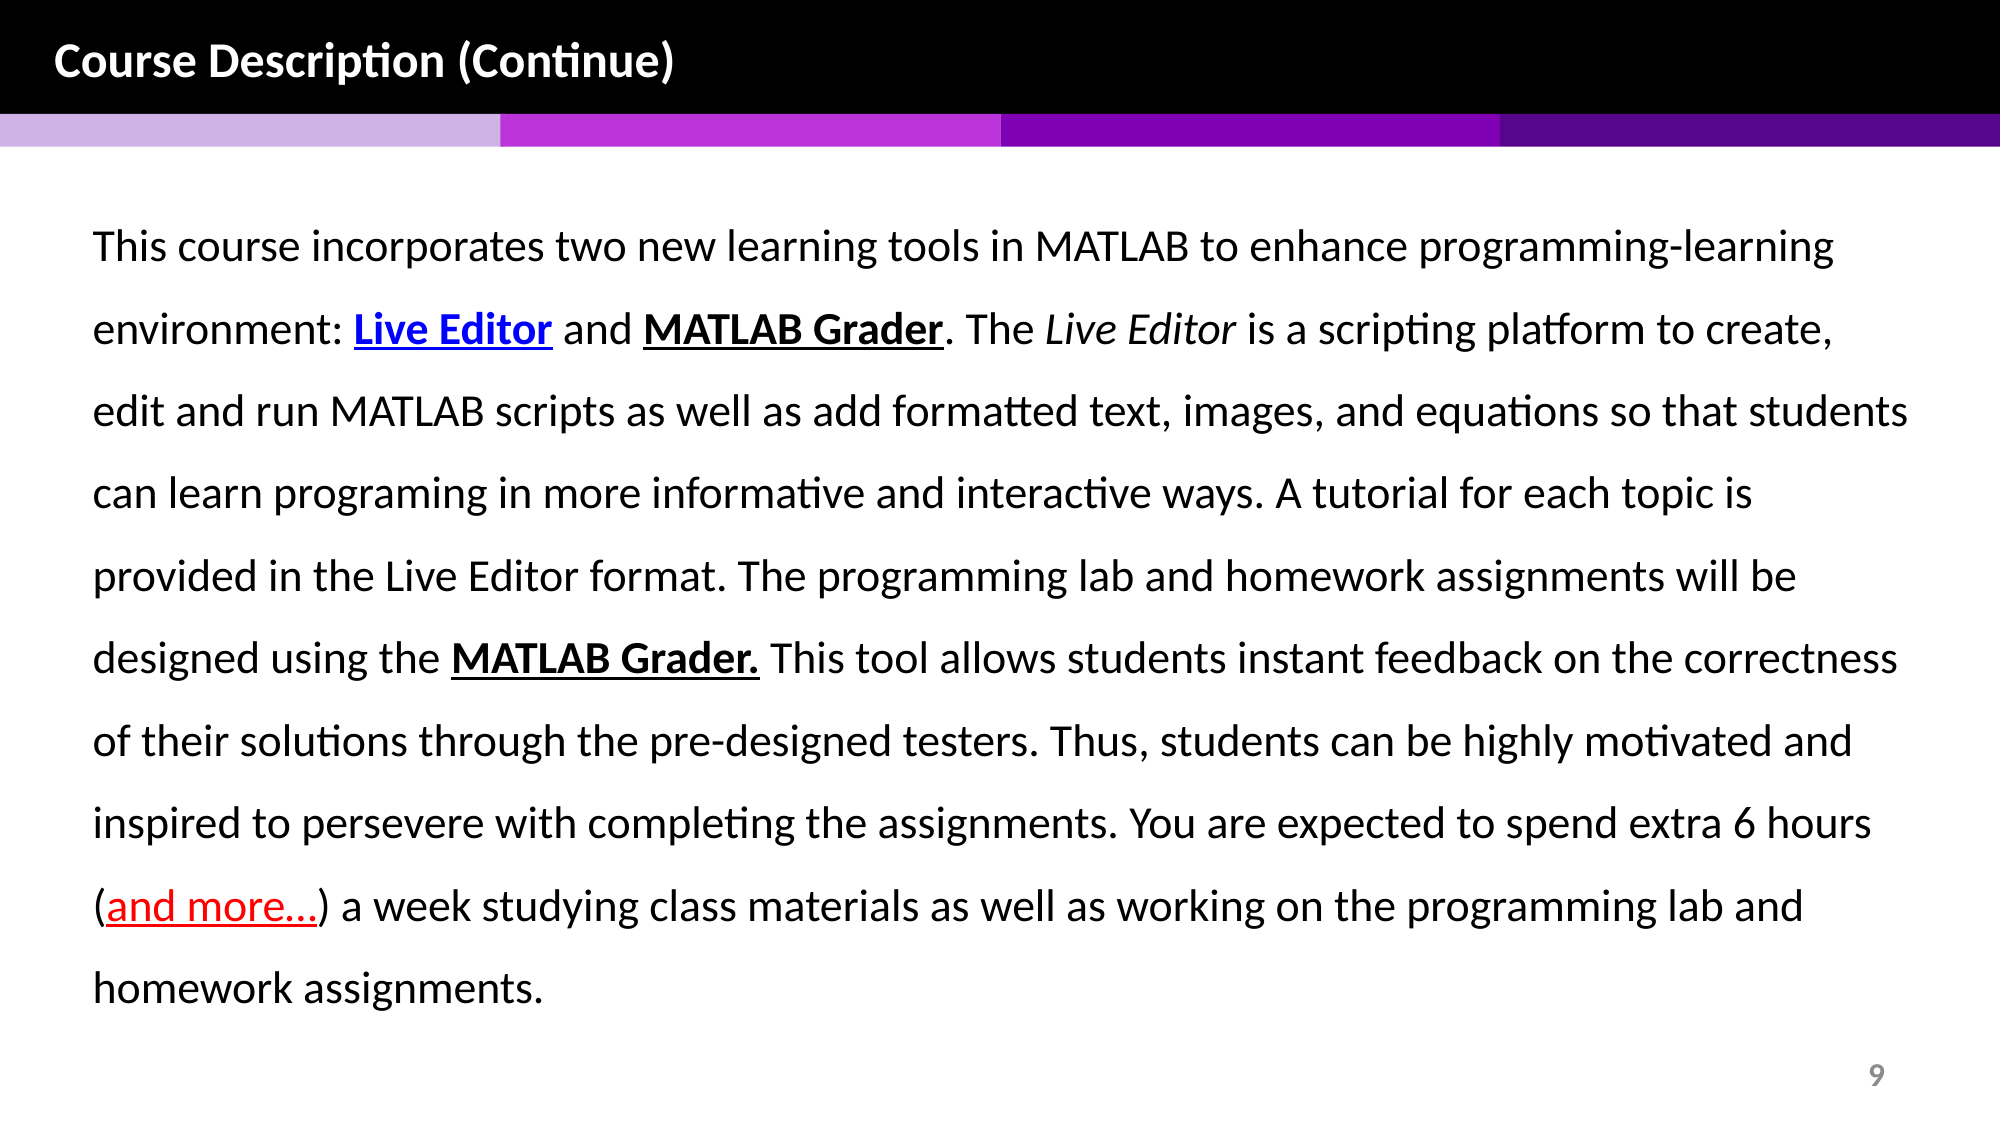

Course Description (Continue)
This course incorporates two new learning tools in MATLAB to enhance programming-learning environment: Live Editor and MATLAB Grader. The Live Editor is a scripting platform to create, edit and run MATLAB scripts as well as add formatted text, images, and equations so that students can learn programing in more informative and interactive ways. A tutorial for each topic is provided in the Live Editor format. The programming lab and homework assignments will be designed using the MATLAB Grader. This tool allows students instant feedback on the correctness of their solutions through the pre-designed testers. Thus, students can be highly motivated and inspired to persevere with completing the assignments. You are expected to spend extra 6 hours (and more…) a week studying class materials as well as working on the programming lab and homework assignments.